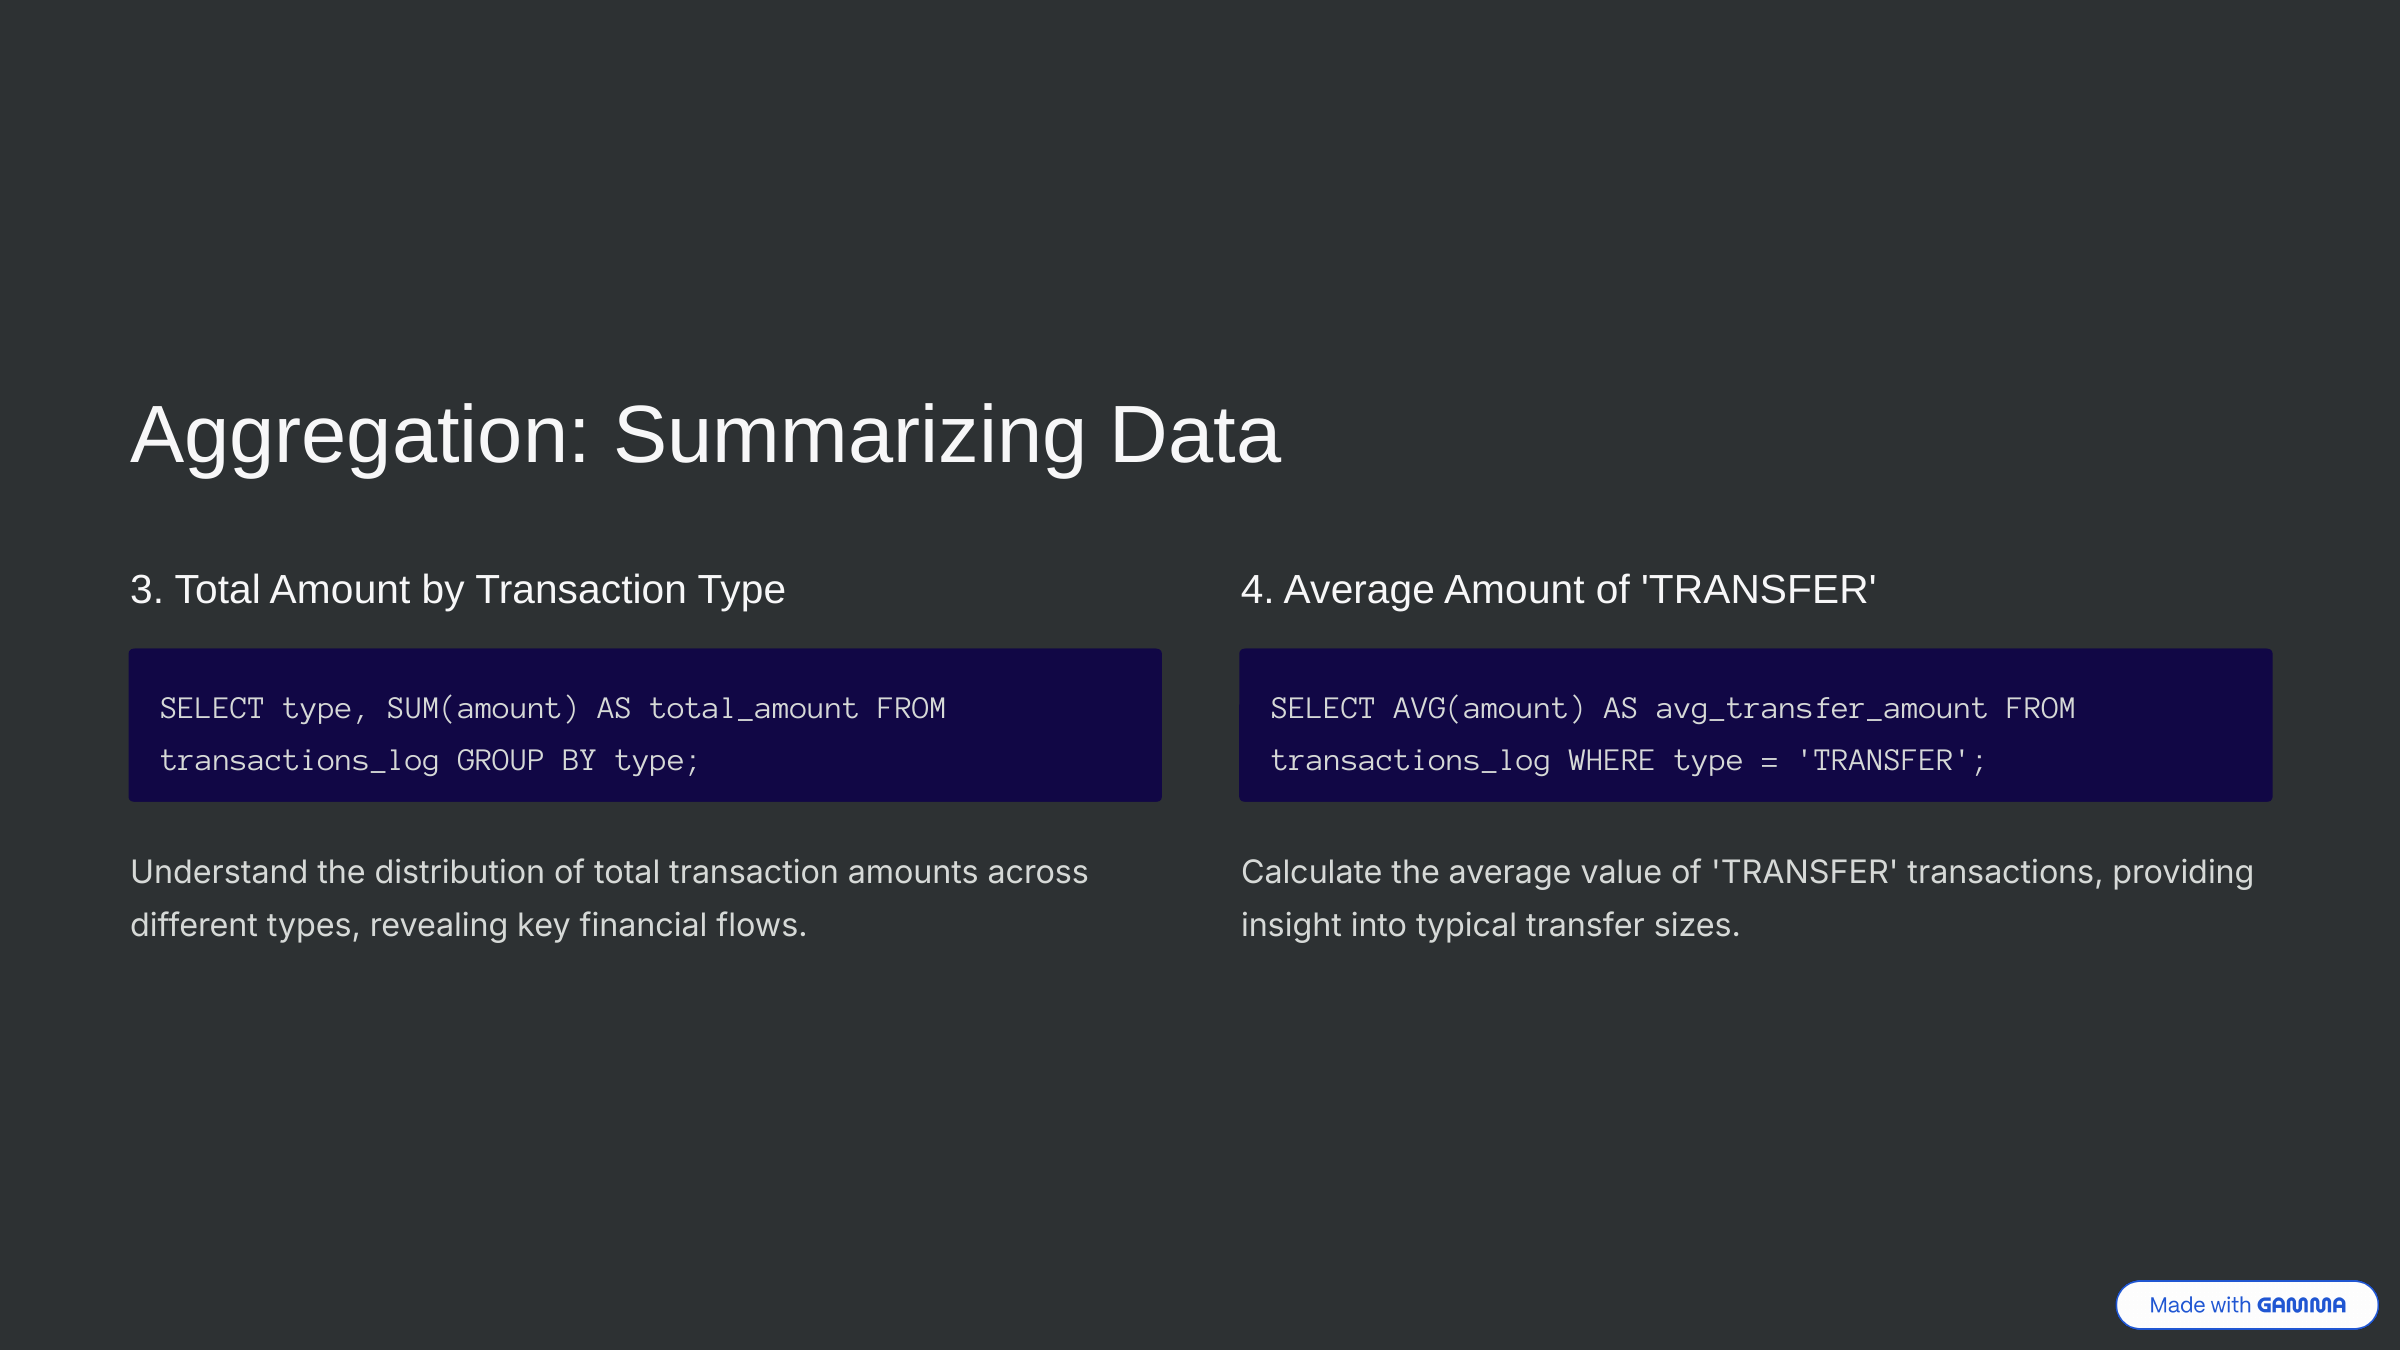

Aggregation: Summarizing Data
3. Total Amount by Transaction Type
4. Average Amount of 'TRANSFER'

SELECT type, SUM(amount) AS total_amount FROM transactions_log GROUP BY type;
SELECT AVG(amount) AS avg_transfer_amount FROM transactions_log WHERE type = 'TRANSFER';
Understand the distribution of total transaction amounts across different types, revealing key financial flows.
Calculate the average value of 'TRANSFER' transactions, providing insight into typical transfer sizes.